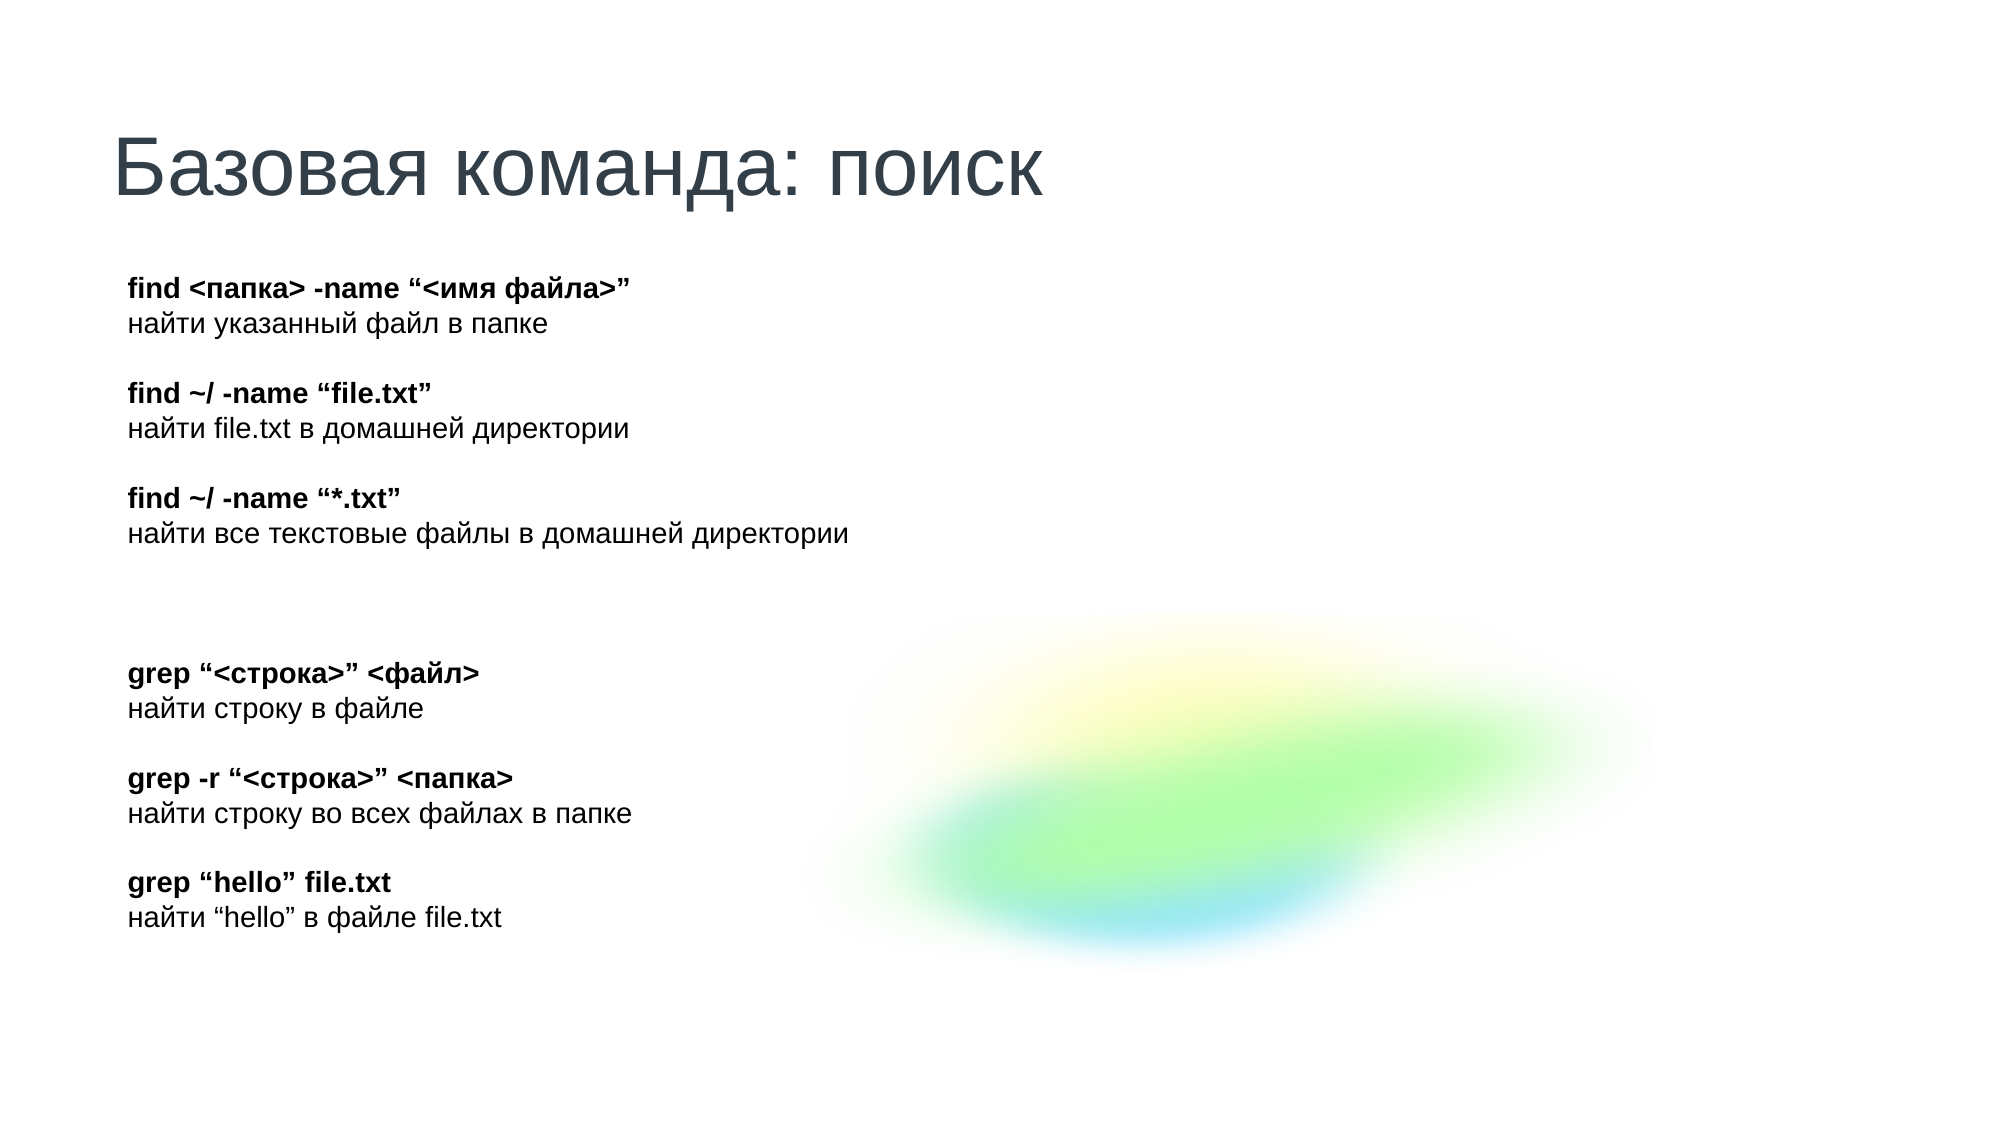

Базовая команда: поиск
find <папка> -name “<имя файла>”
найти указанный файл в папке

find ~/ -name “file.txt”
найти file.txt в домашней директории

find ~/ -name “*.txt”
найти все текстовые файлы в домашней директории

grep “<строка>” <файл>
найти строку в файле

grep -r “<строка>” <папка>
найти строку во всех файлах в папке

grep “hello” file.txt
найти “hello” в файле file.txt